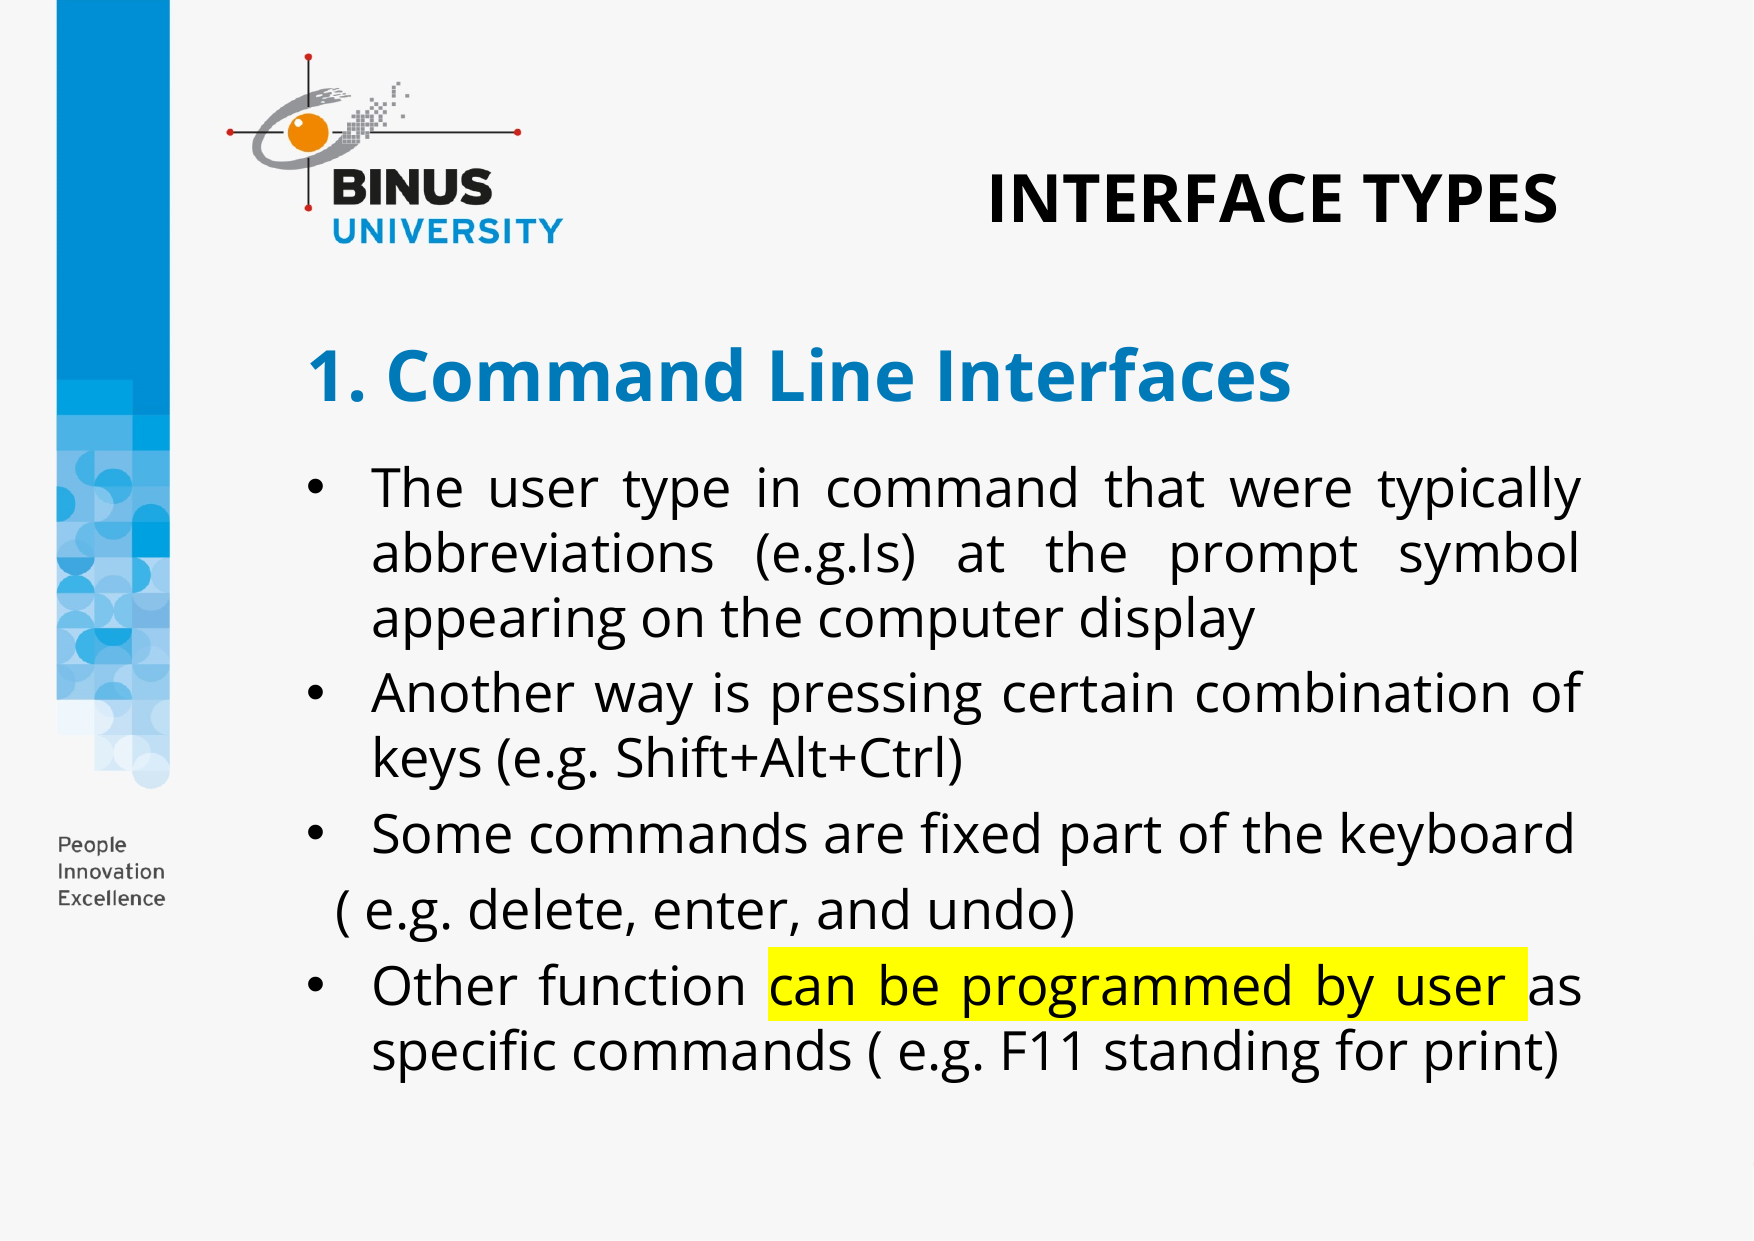

INTERFACE TYPES
# 1. Command Line Interfaces
The user type in command that were typically abbreviations (e.g.Is) at the prompt symbol appearing on the computer display
Another way is pressing certain combination of keys (e.g. Shift+Alt+Ctrl)
Some commands are fixed part of the keyboard
  ( e.g. delete, enter, and undo)
Other function can be programmed by user as specific commands ( e.g. F11 standing for print)